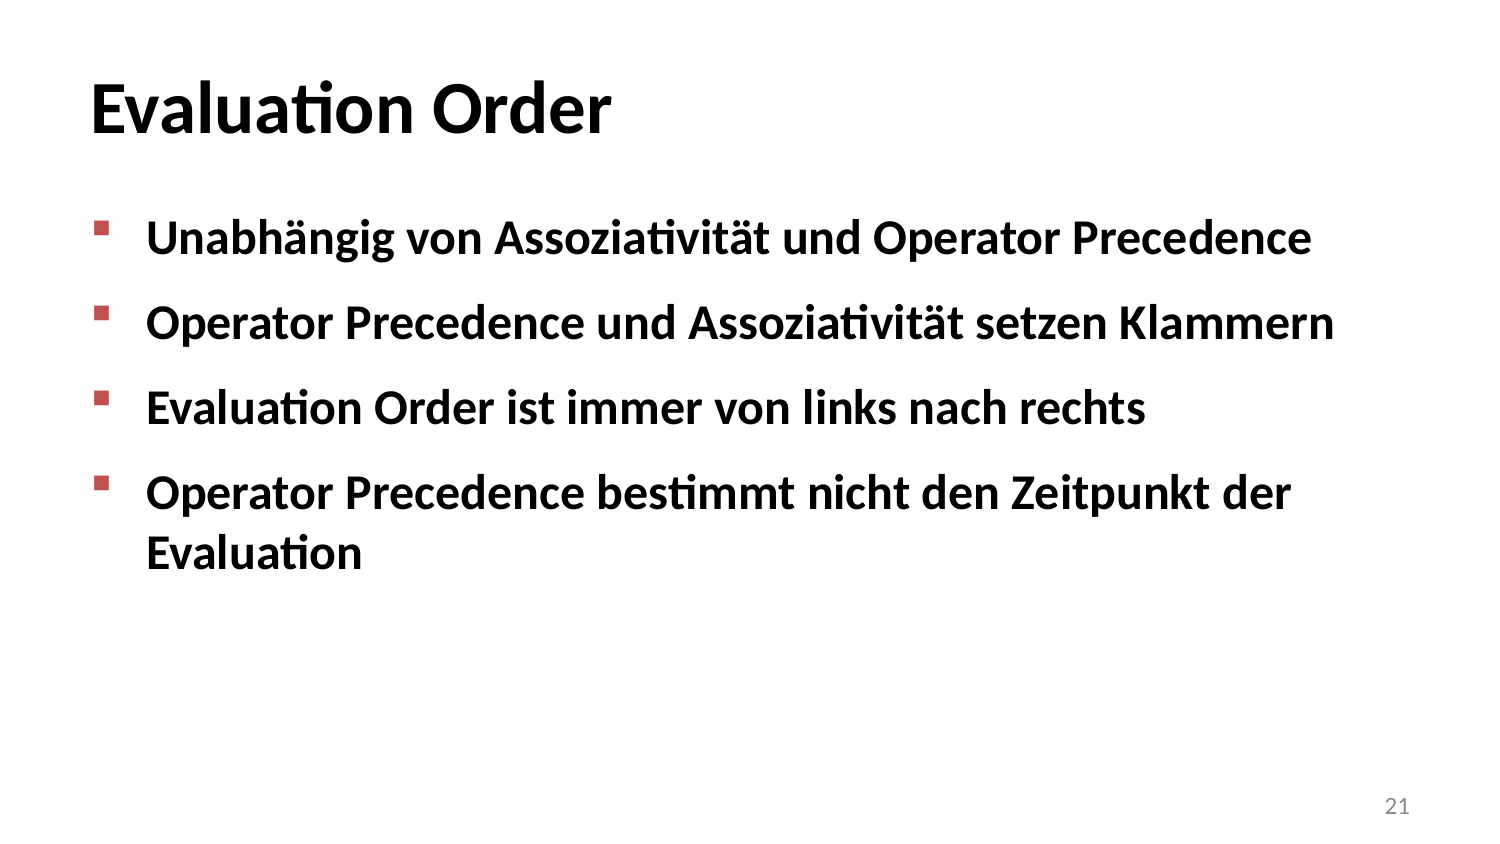

# Evaluation Order
Unabhängig von Assoziativität und Operator Precedence
Operator Precedence und Assoziativität setzen Klammern
Evaluation Order ist immer von links nach rechts
Operator Precedence bestimmt nicht den Zeitpunkt der Evaluation

21